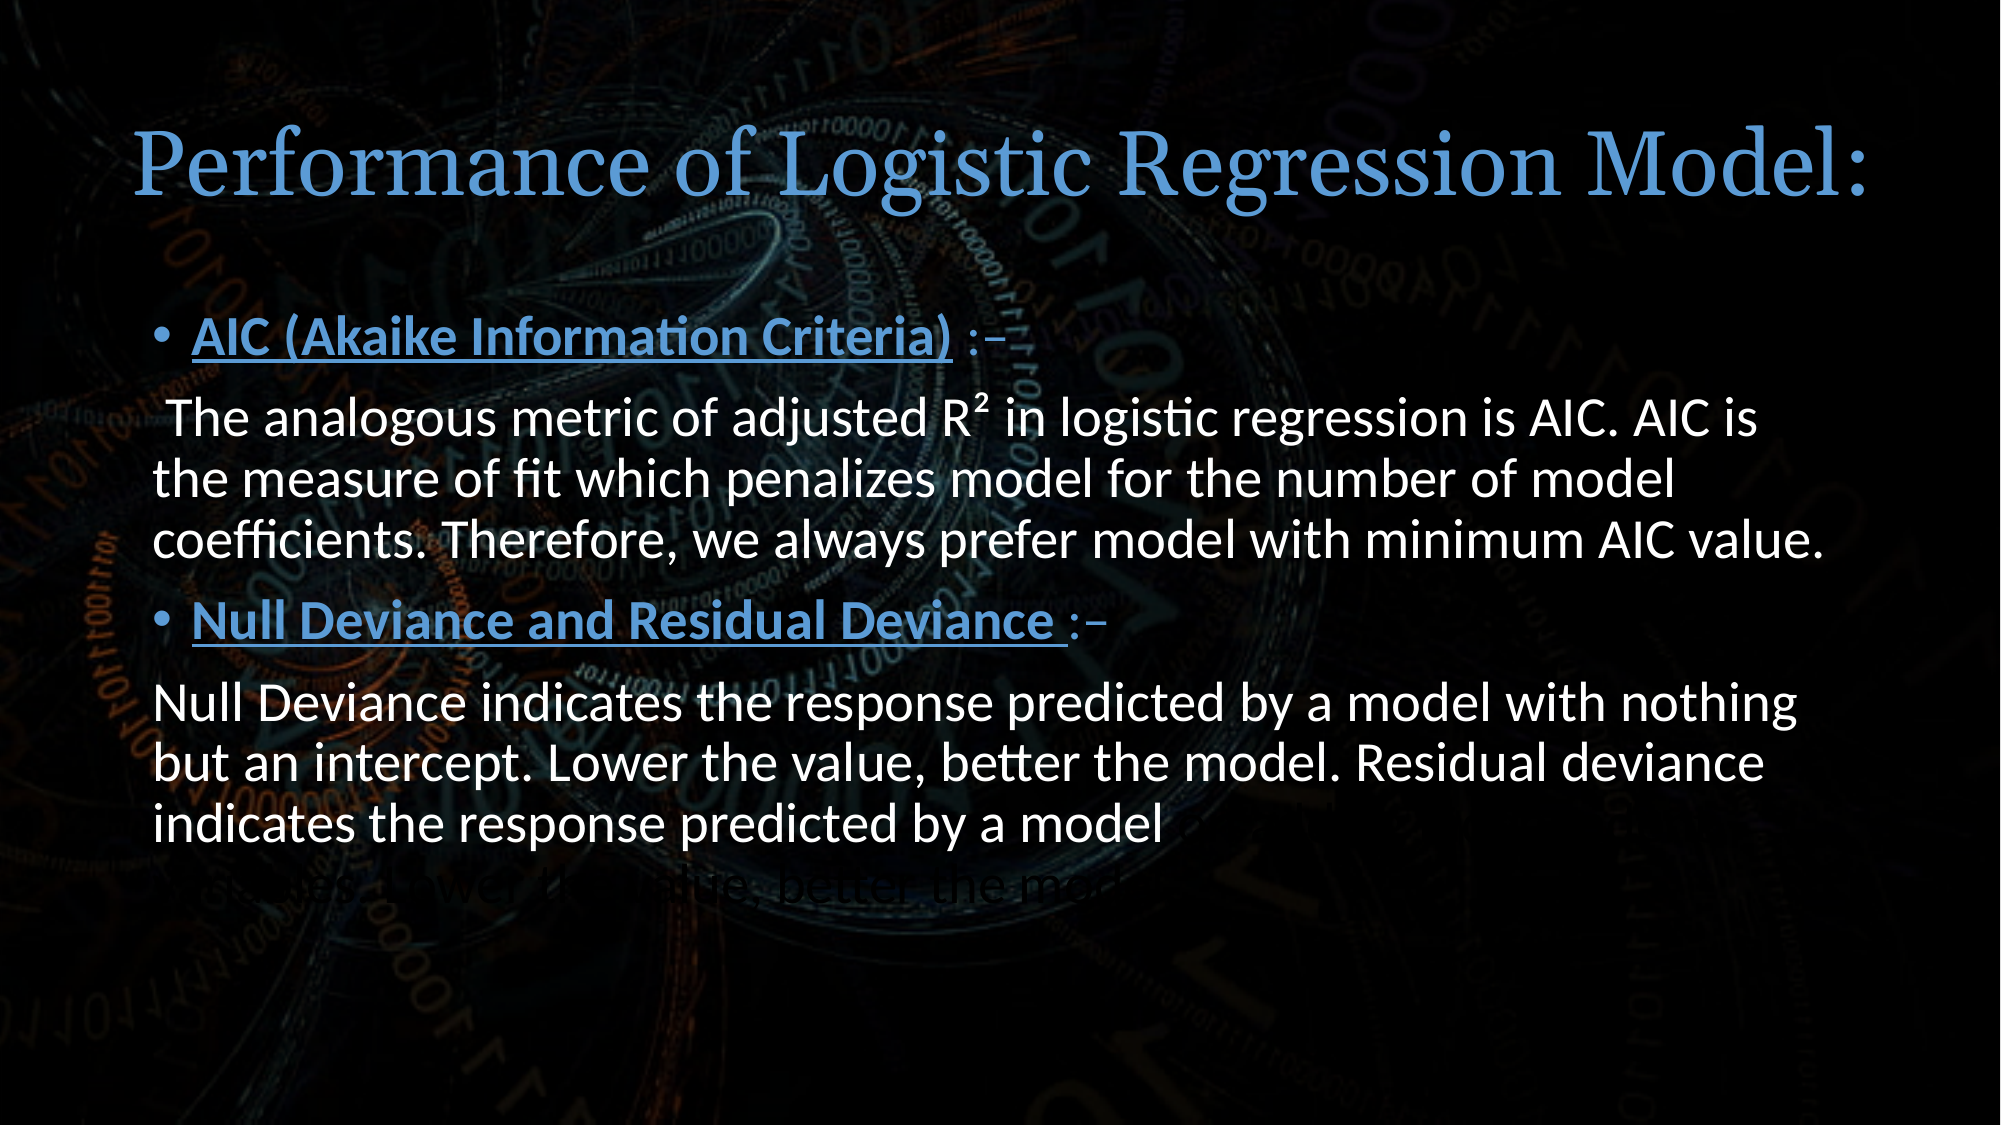

# Performance of Logistic Regression Model:
AIC (Akaike Information Criteria) :–
 The analogous metric of adjusted R² in logistic regression is AIC. AIC is the measure of fit which penalizes model for the number of model coefficients. Therefore, we always prefer model with minimum AIC value.
Null Deviance and Residual Deviance :–
Null Deviance indicates the response predicted by a model with nothing but an intercept. Lower the value, better the model. Residual deviance indicates the response predicted by a model on adding independent variables. Lower the value, better the model.